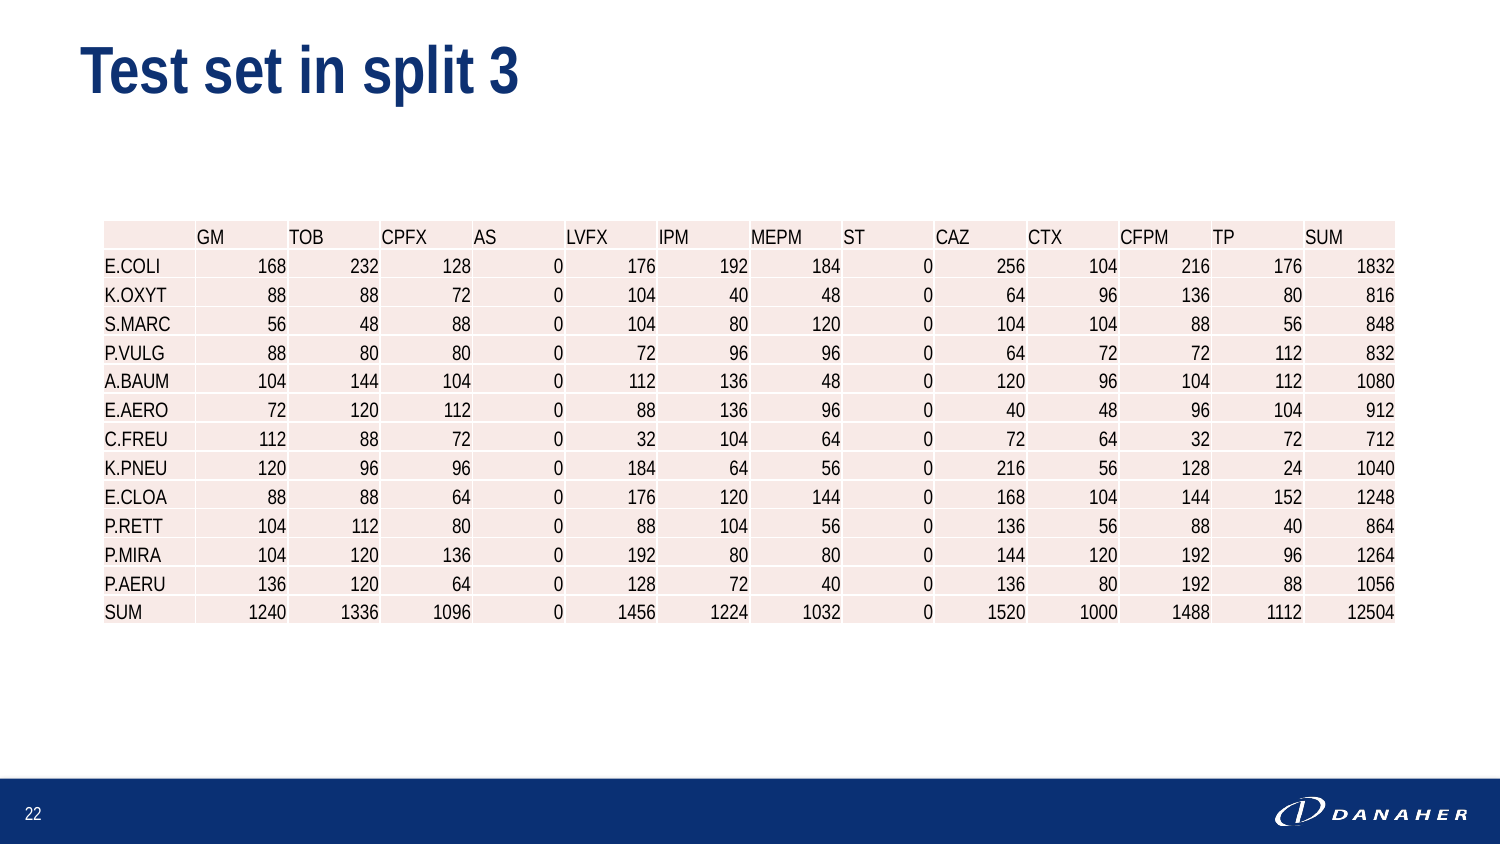

# Test set in split 3
|  | GM | TOB | CPFX | AS | LVFX | IPM | MEPM | ST | CAZ | CTX | CFPM | TP | SUM |
| --- | --- | --- | --- | --- | --- | --- | --- | --- | --- | --- | --- | --- | --- |
| E.COLI | 168 | 232 | 128 | 0 | 176 | 192 | 184 | 0 | 256 | 104 | 216 | 176 | 1832 |
| K.OXYT | 88 | 88 | 72 | 0 | 104 | 40 | 48 | 0 | 64 | 96 | 136 | 80 | 816 |
| S.MARC | 56 | 48 | 88 | 0 | 104 | 80 | 120 | 0 | 104 | 104 | 88 | 56 | 848 |
| P.VULG | 88 | 80 | 80 | 0 | 72 | 96 | 96 | 0 | 64 | 72 | 72 | 112 | 832 |
| A.BAUM | 104 | 144 | 104 | 0 | 112 | 136 | 48 | 0 | 120 | 96 | 104 | 112 | 1080 |
| E.AERO | 72 | 120 | 112 | 0 | 88 | 136 | 96 | 0 | 40 | 48 | 96 | 104 | 912 |
| C.FREU | 112 | 88 | 72 | 0 | 32 | 104 | 64 | 0 | 72 | 64 | 32 | 72 | 712 |
| K.PNEU | 120 | 96 | 96 | 0 | 184 | 64 | 56 | 0 | 216 | 56 | 128 | 24 | 1040 |
| E.CLOA | 88 | 88 | 64 | 0 | 176 | 120 | 144 | 0 | 168 | 104 | 144 | 152 | 1248 |
| P.RETT | 104 | 112 | 80 | 0 | 88 | 104 | 56 | 0 | 136 | 56 | 88 | 40 | 864 |
| P.MIRA | 104 | 120 | 136 | 0 | 192 | 80 | 80 | 0 | 144 | 120 | 192 | 96 | 1264 |
| P.AERU | 136 | 120 | 64 | 0 | 128 | 72 | 40 | 0 | 136 | 80 | 192 | 88 | 1056 |
| SUM | 1240 | 1336 | 1096 | 0 | 1456 | 1224 | 1032 | 0 | 1520 | 1000 | 1488 | 1112 | 12504 |
22